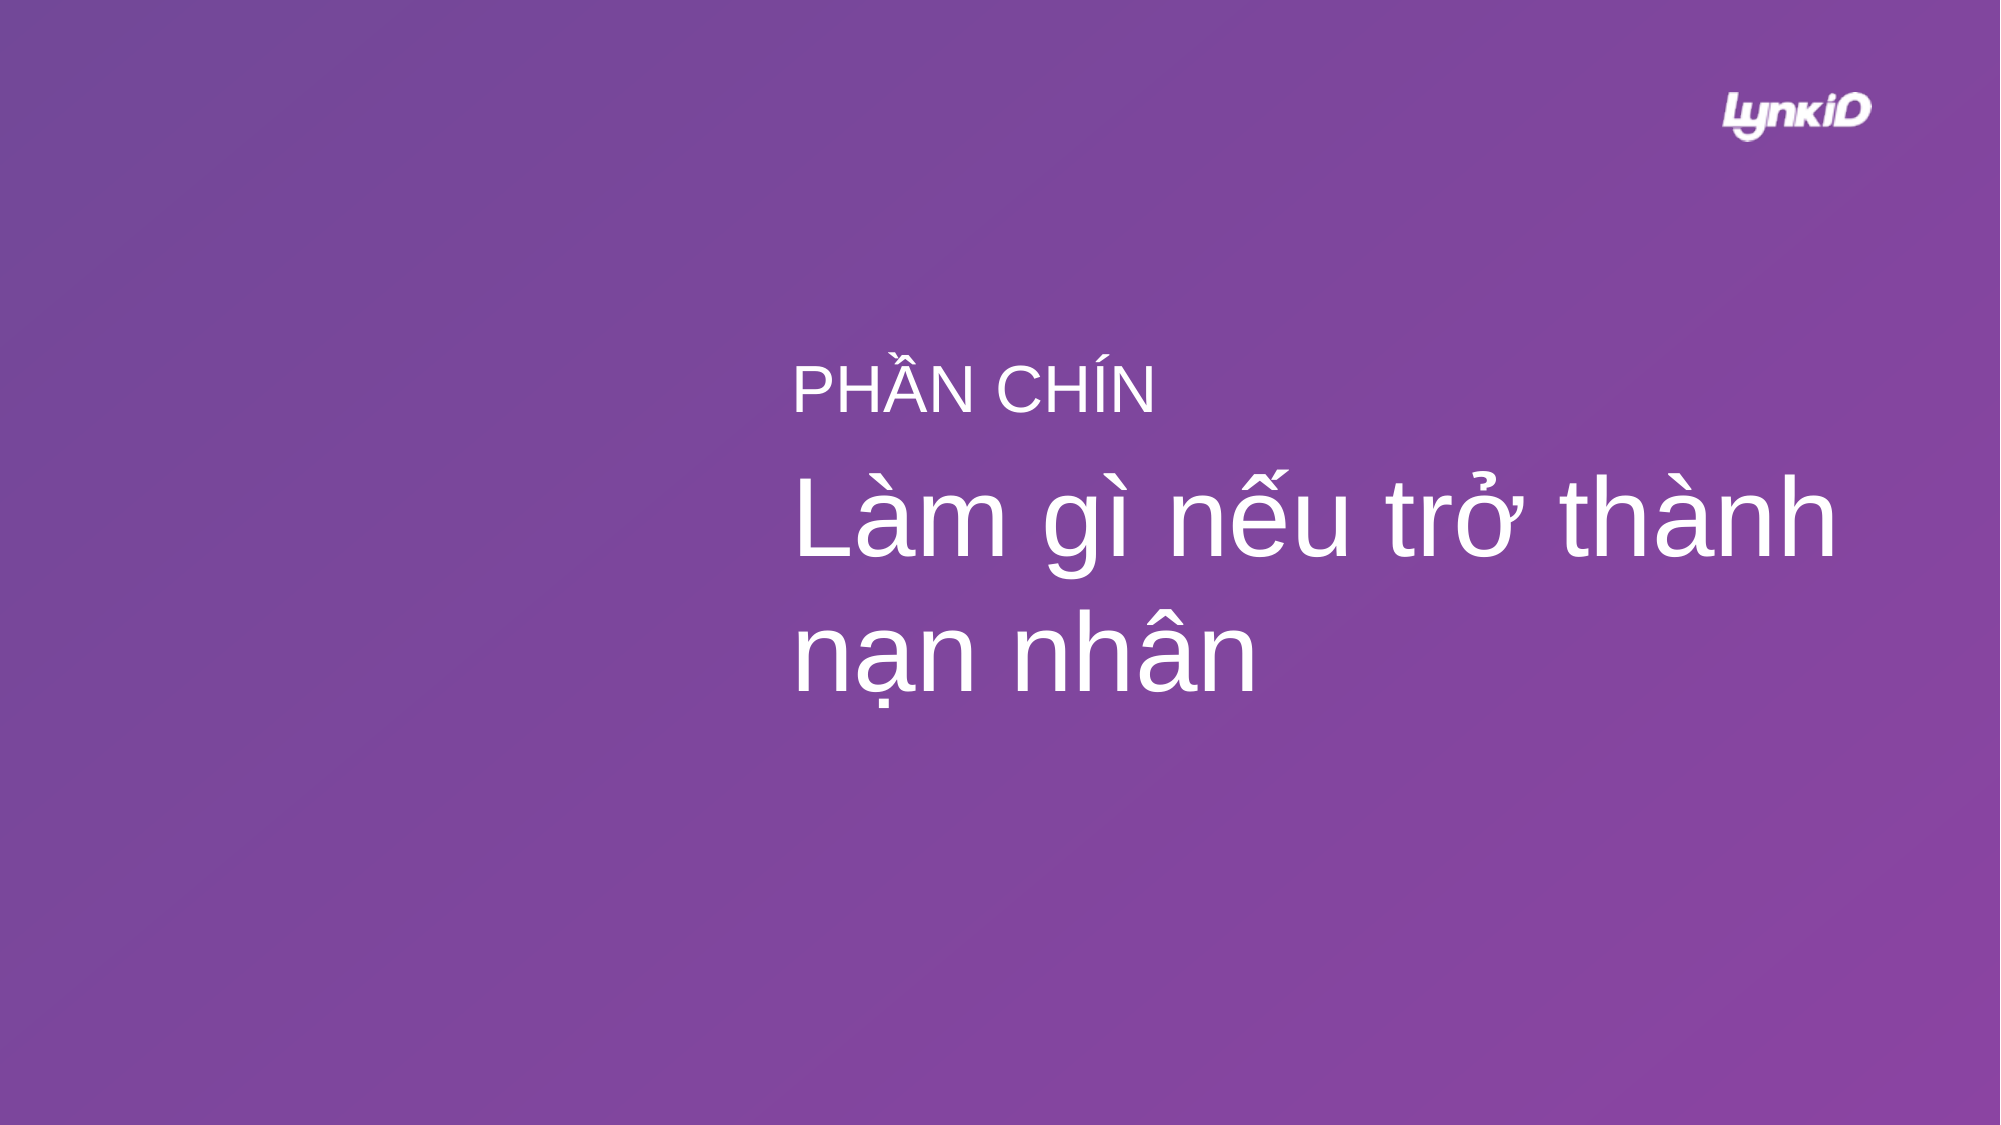

PHẦN CHÍN
Làm gì nếu trở thành nạn nhân